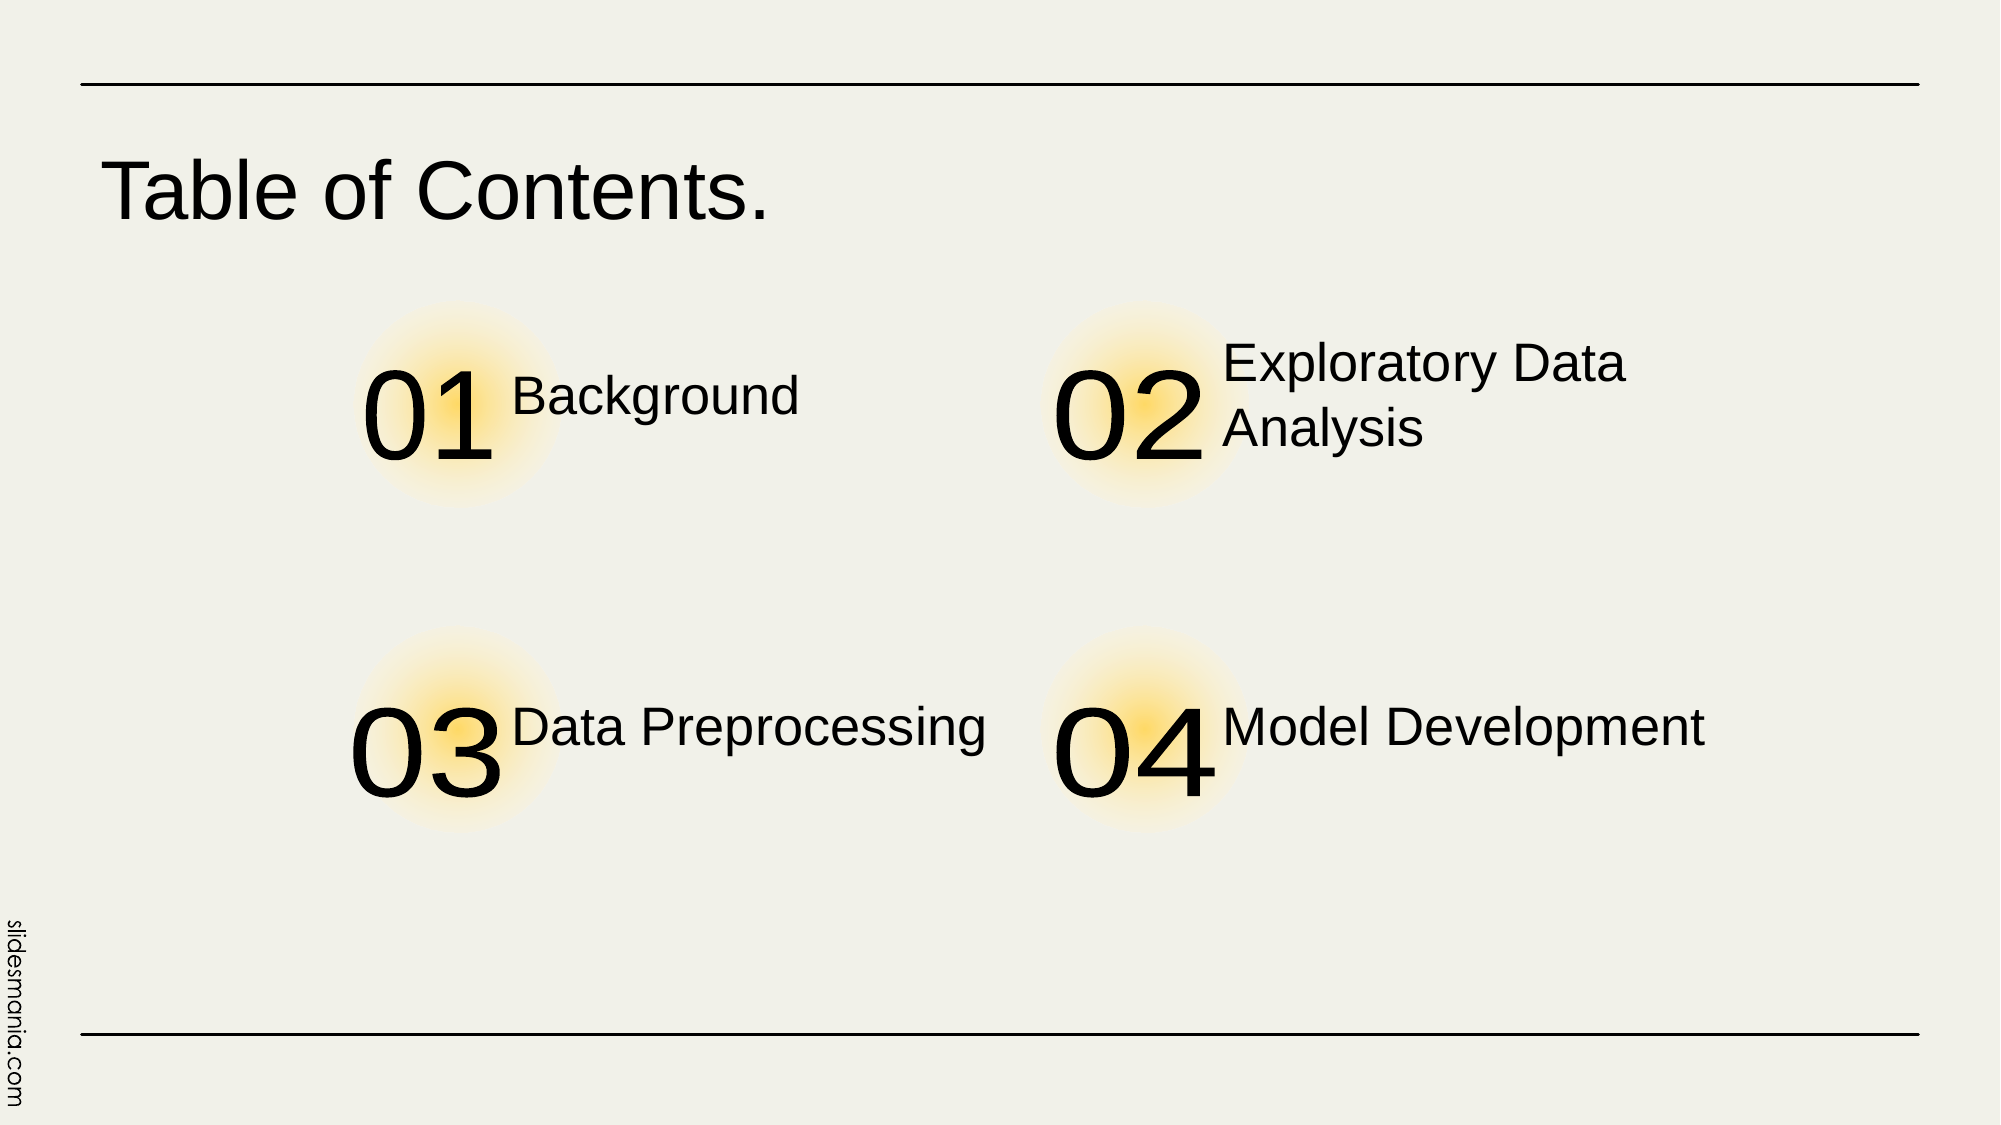

# Table of Contents.

Background
Exploratory Data Analysis
01
02

Data Preprocessing
Model Development
03
04